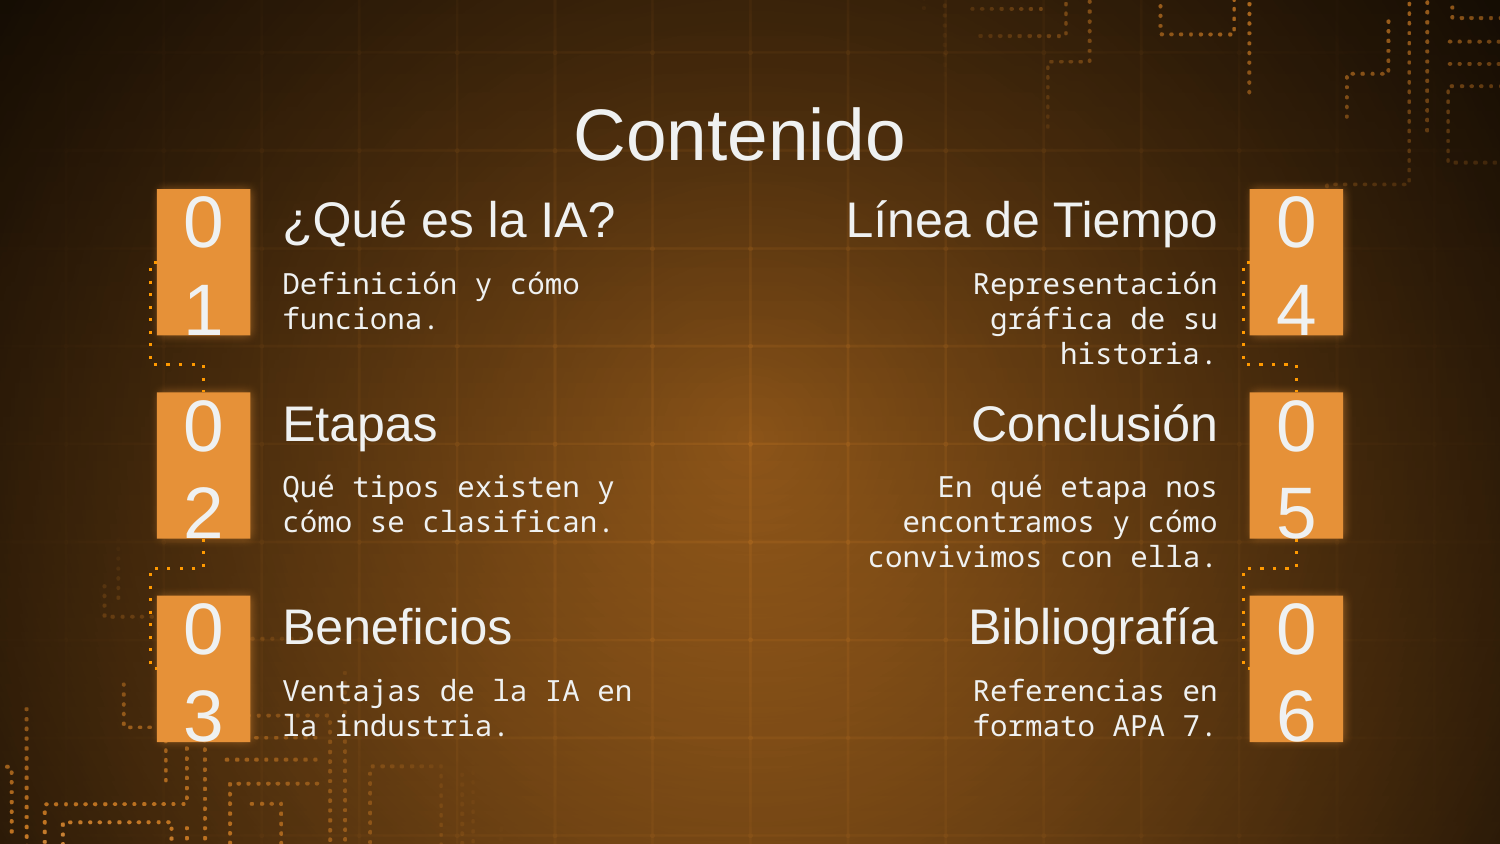

Contenido
# 01
04
¿Qué es la IA?
Línea de Tiempo
Definición y cómo funciona.
Representación gráfica de su historia.
02
05
Etapas
Conclusión
Qué tipos existen y cómo se clasifican.
En qué etapa nos encontramos y cómo convivimos con ella.
03
06
Beneficios
Bibliografía
Ventajas de la IA en la industria.
Referencias en formato APA 7.